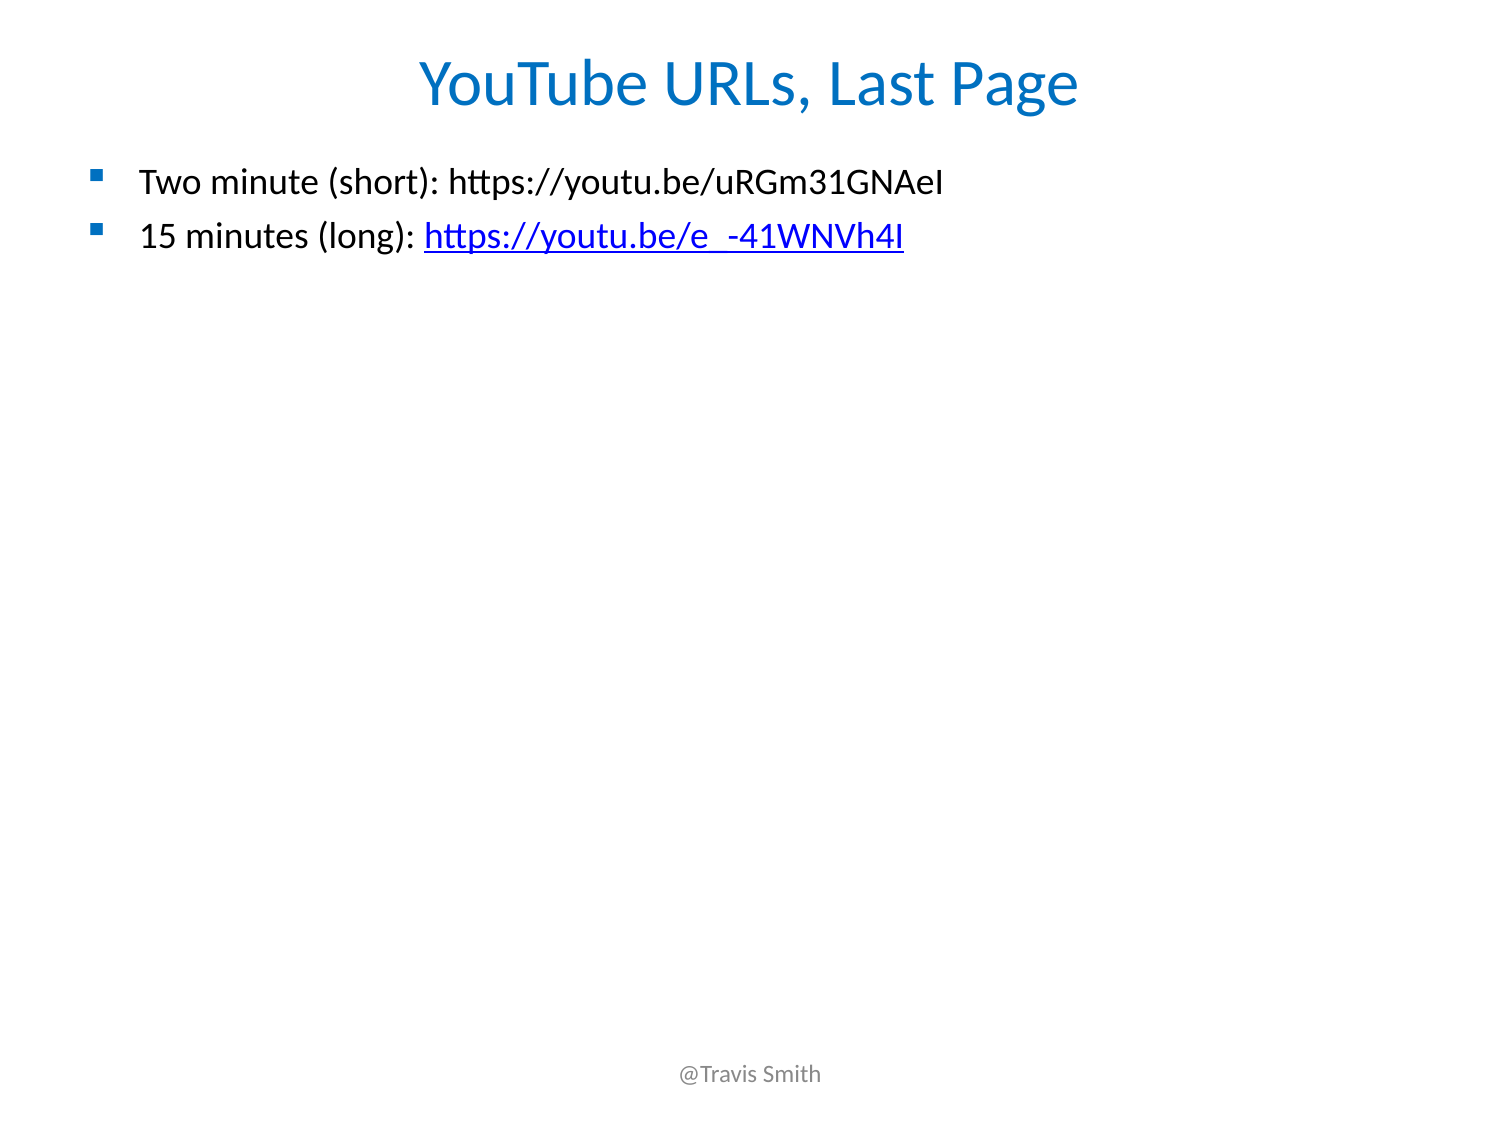

# YouTube URLs, Last Page
Two minute (short): https://youtu.be/uRGm31GNAeI
15 minutes (long): https://youtu.be/e_-41WNVh4I
26
@Travis Smith